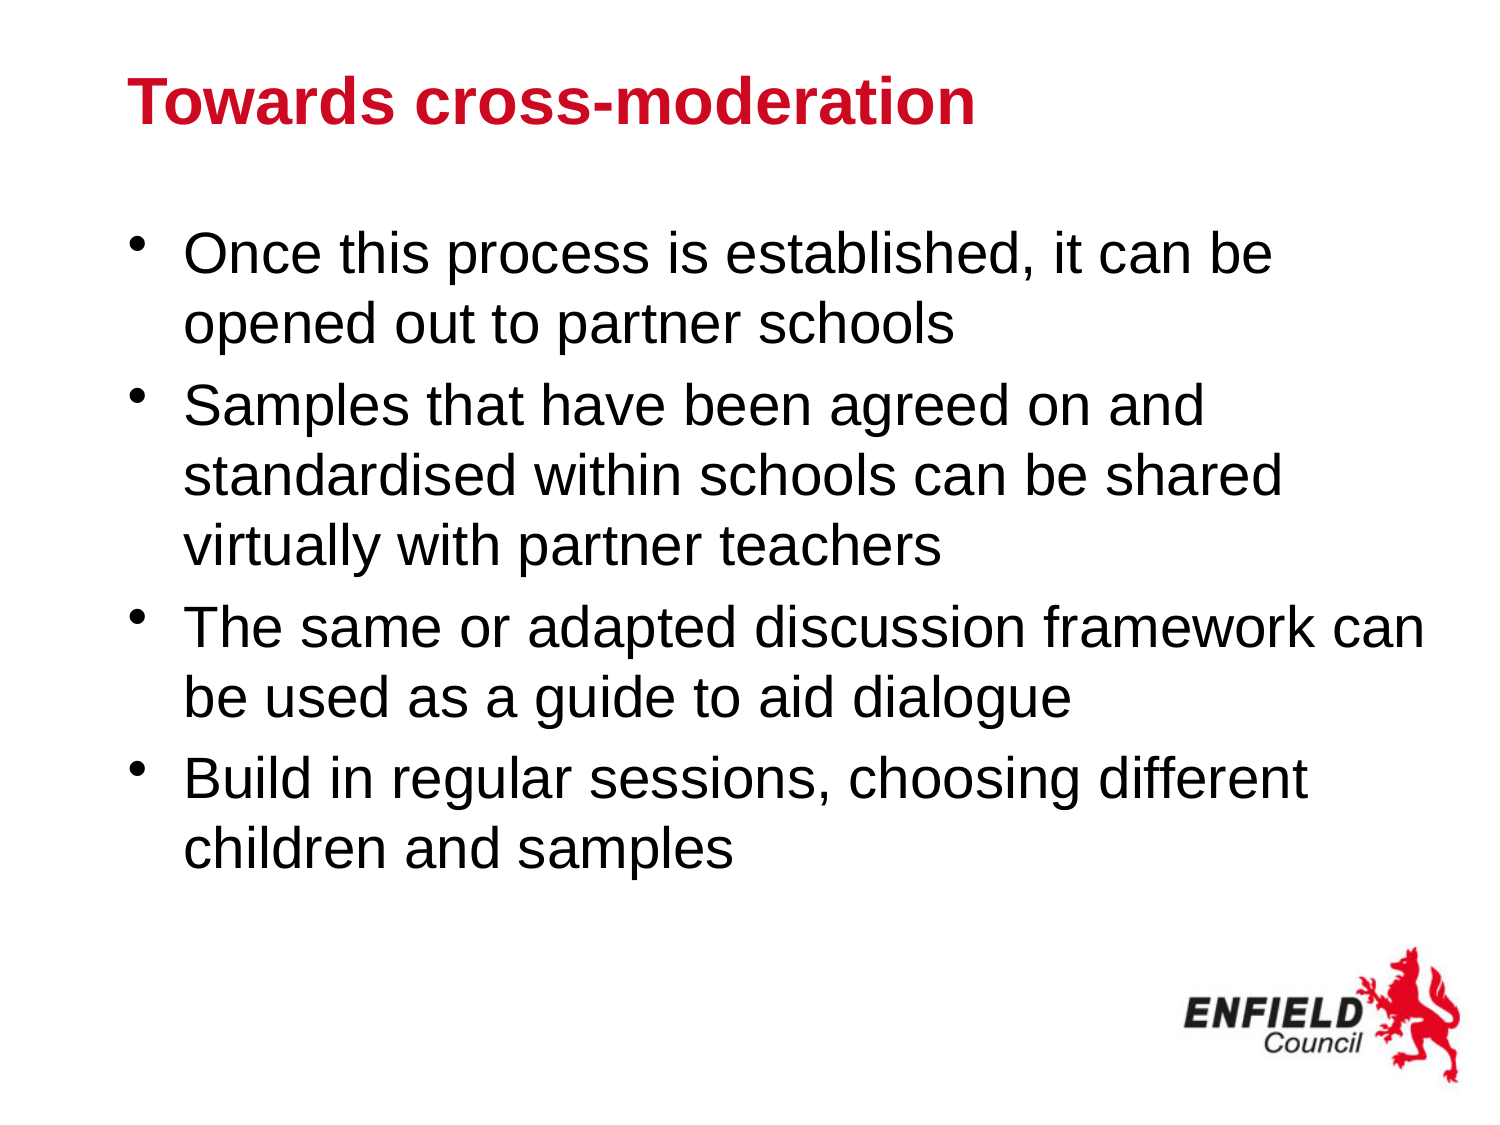

# Towards cross-moderation
Once this process is established, it can be opened out to partner schools
Samples that have been agreed on and standardised within schools can be shared virtually with partner teachers
The same or adapted discussion framework can be used as a guide to aid dialogue
Build in regular sessions, choosing different children and samples